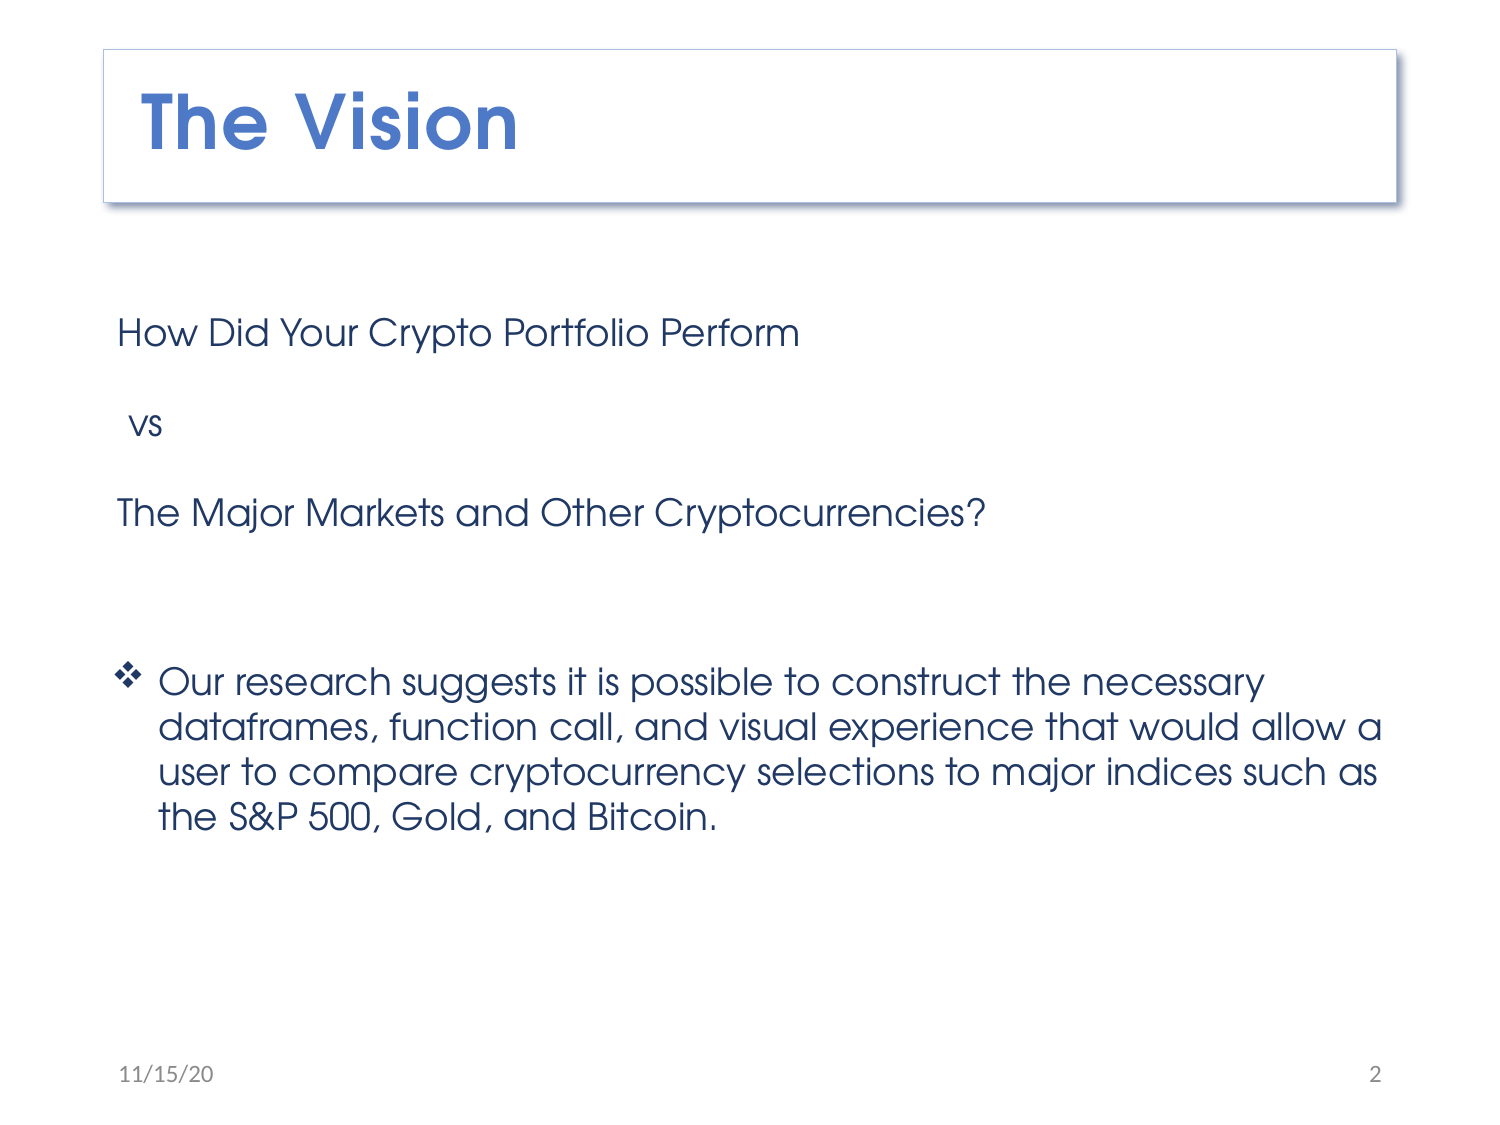

# The Vision
How Did Your Crypto Portfolio Perform
 vs
The Major Markets and Other Cryptocurrencies?

Our research suggests it is possible to construct the necessary dataframes, function call, and visual experience that would allow a user to compare cryptocurrency selections to major indices such as the S&P 500, Gold, and Bitcoin.
11/15/20
2